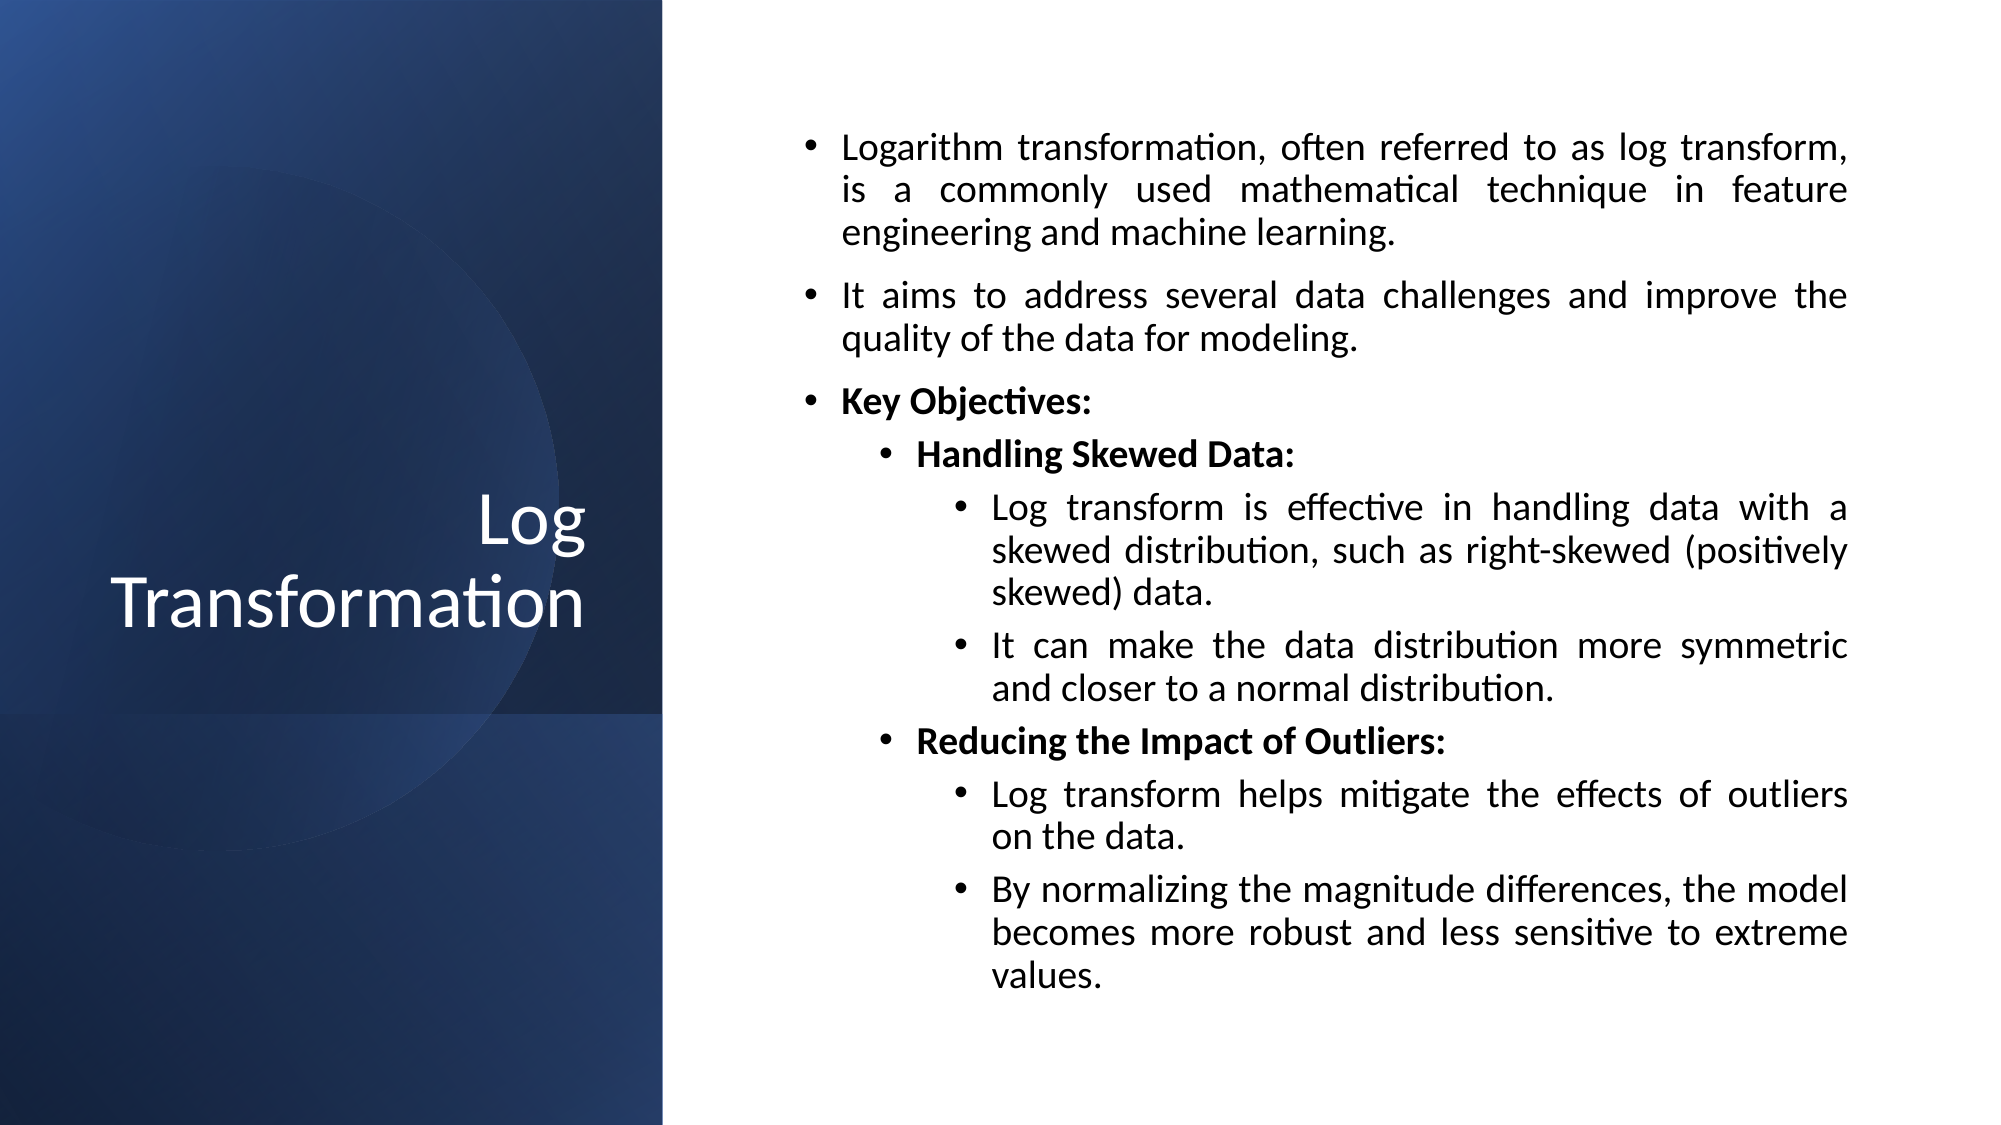

# Log Transformation
Logarithm transformation, often referred to as log transform, is a commonly used mathematical technique in feature engineering and machine learning.
It aims to address several data challenges and improve the quality of the data for modeling.
Key Objectives:
Handling Skewed Data:
Log transform is effective in handling data with a skewed distribution, such as right-skewed (positively skewed) data.
It can make the data distribution more symmetric and closer to a normal distribution.
Reducing the Impact of Outliers:
Log transform helps mitigate the effects of outliers on the data.
By normalizing the magnitude differences, the model becomes more robust and less sensitive to extreme values.

Feature Engineering
88